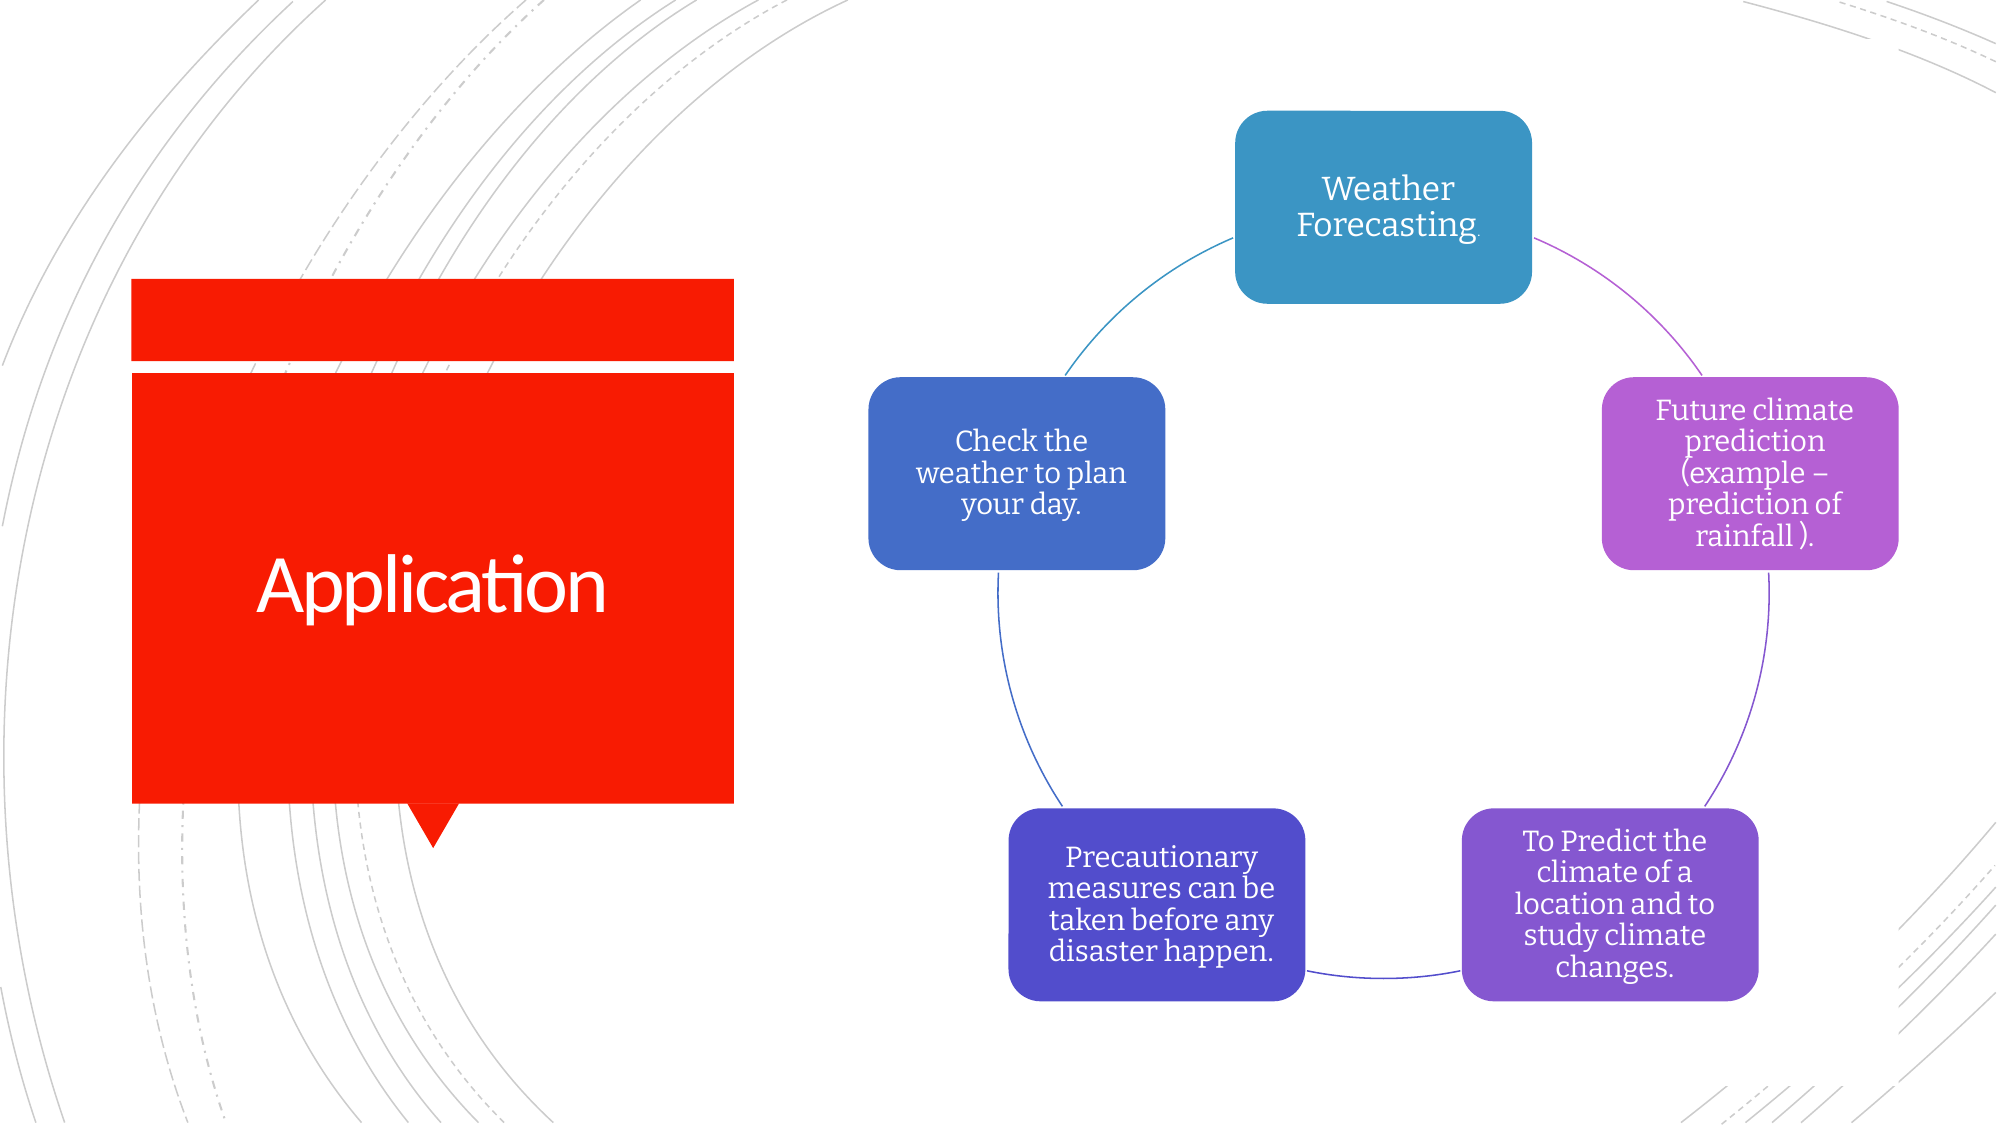

Weather Forecasting.
Check the weather to plan your day.
Precautionary measures can be taken before any disaster happen.
To Predict the climate of a location and to study climate changes.
Future climate prediction (example – prediction of rainfall ).
# Application